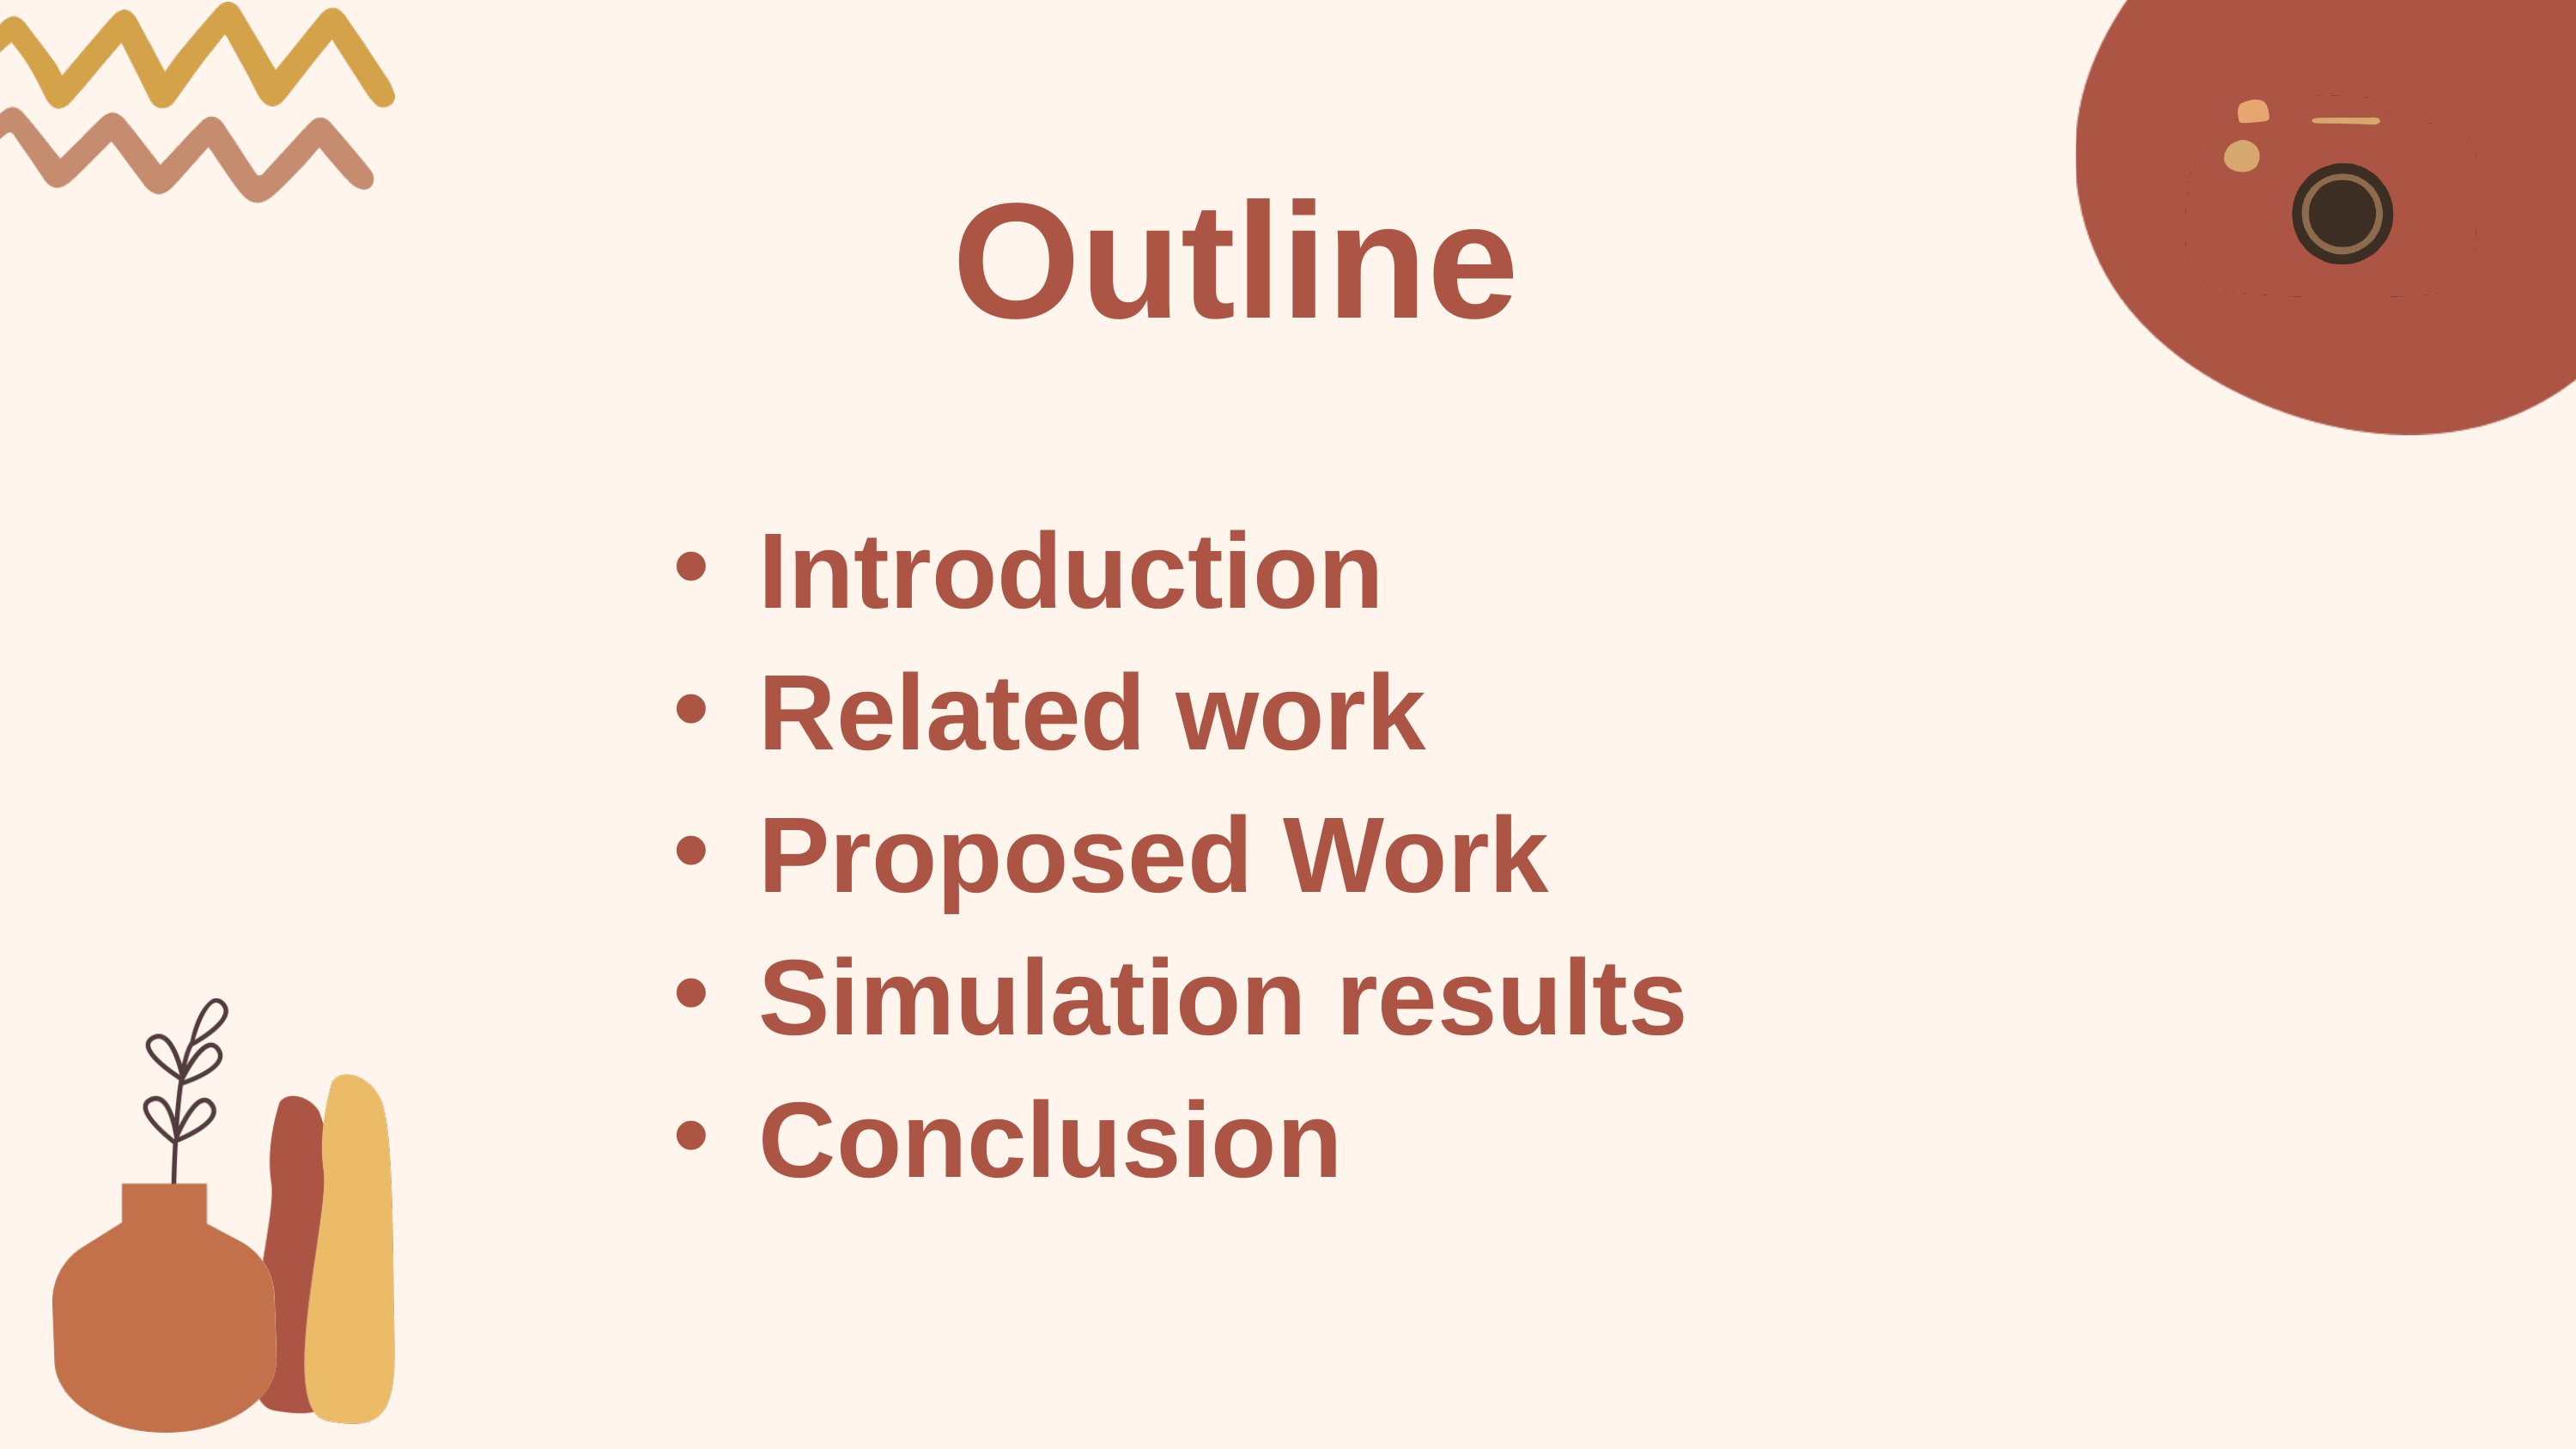

Outline
Introduction
Related work
Proposed Work
Simulation results
Conclusion